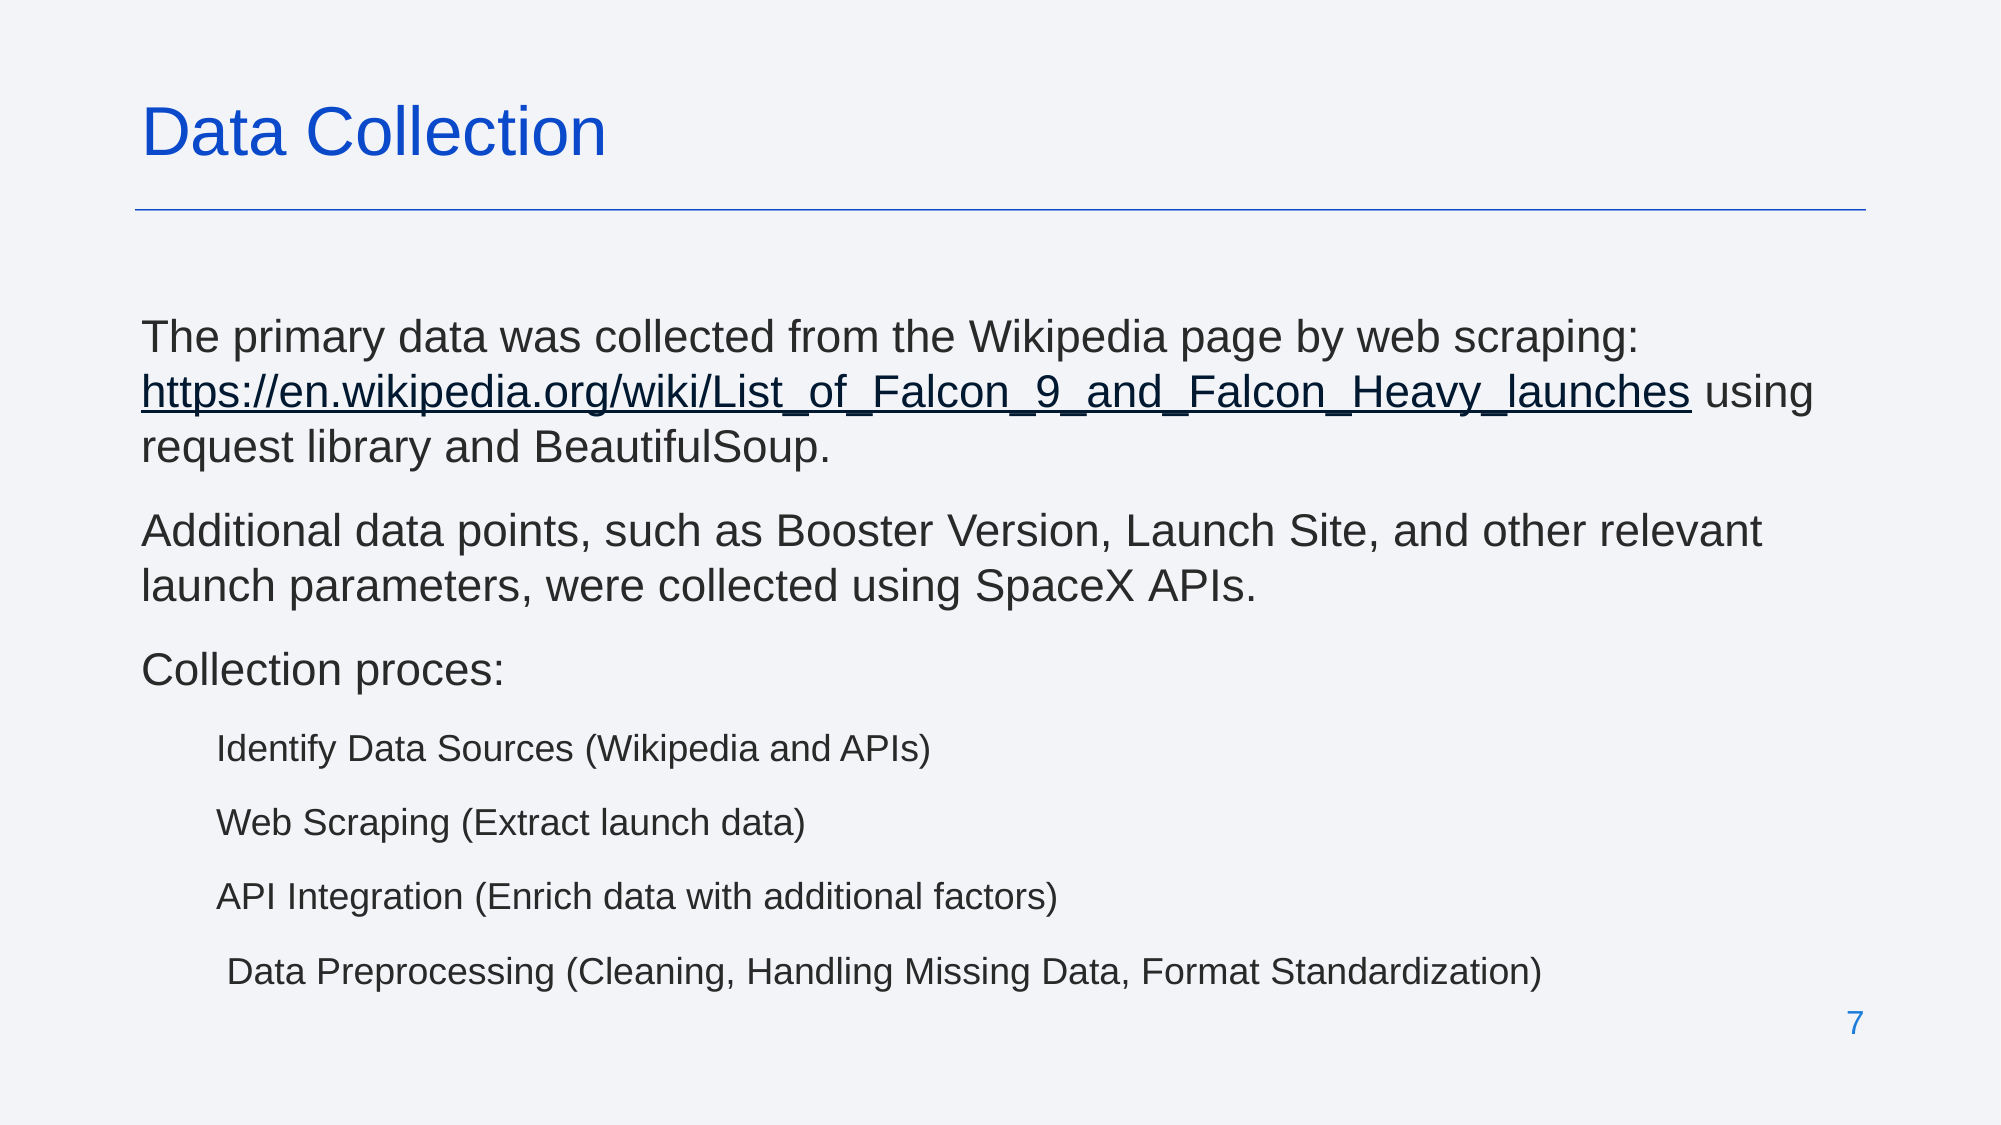

Data Collection
The primary data was collected from the Wikipedia page by web scraping: https://en.wikipedia.org/wiki/List_of_Falcon_9_and_Falcon_Heavy_launches using request library and BeautifulSoup.
Additional data points, such as Booster Version, Launch Site, and other relevant launch parameters, were collected using SpaceX APIs.
Collection proces:
Identify Data Sources (Wikipedia and APIs)
Web Scraping (Extract launch data)
API Integration (Enrich data with additional factors)
 Data Preprocessing (Cleaning, Handling Missing Data, Format Standardization)
7